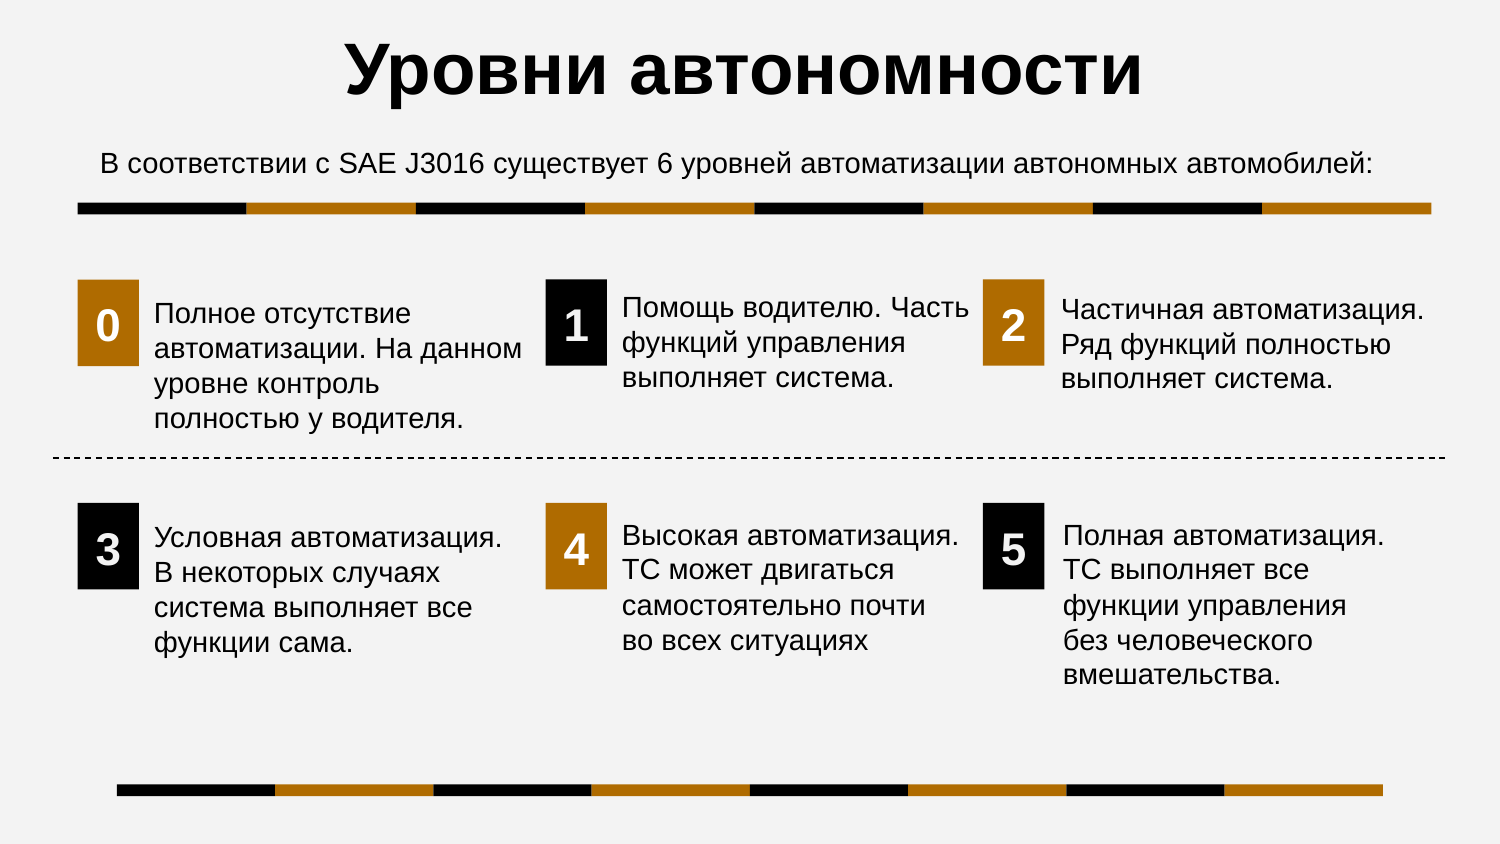

# Уровни автономности
В соответствии с SAE J3016 существует 6 уровней автоматизации автономных автомобилей:

Помощь водителю. Часть функций управления выполняет система.
Частичная автоматизация.
Ряд функций полностью выполняет система.
Полное отсутствие автоматизации. На данном уровне контроль полностью у водителя.
1
2
0
Высокая автоматизация.
ТС может двигаться самостоятельно почти во всех ситуациях

Полная автоматизация.
ТС выполняет все функции управления без человеческого вмешательства.
3
Условная автоматизация.
В некоторых случаях система выполняет все функции сама.
4
5